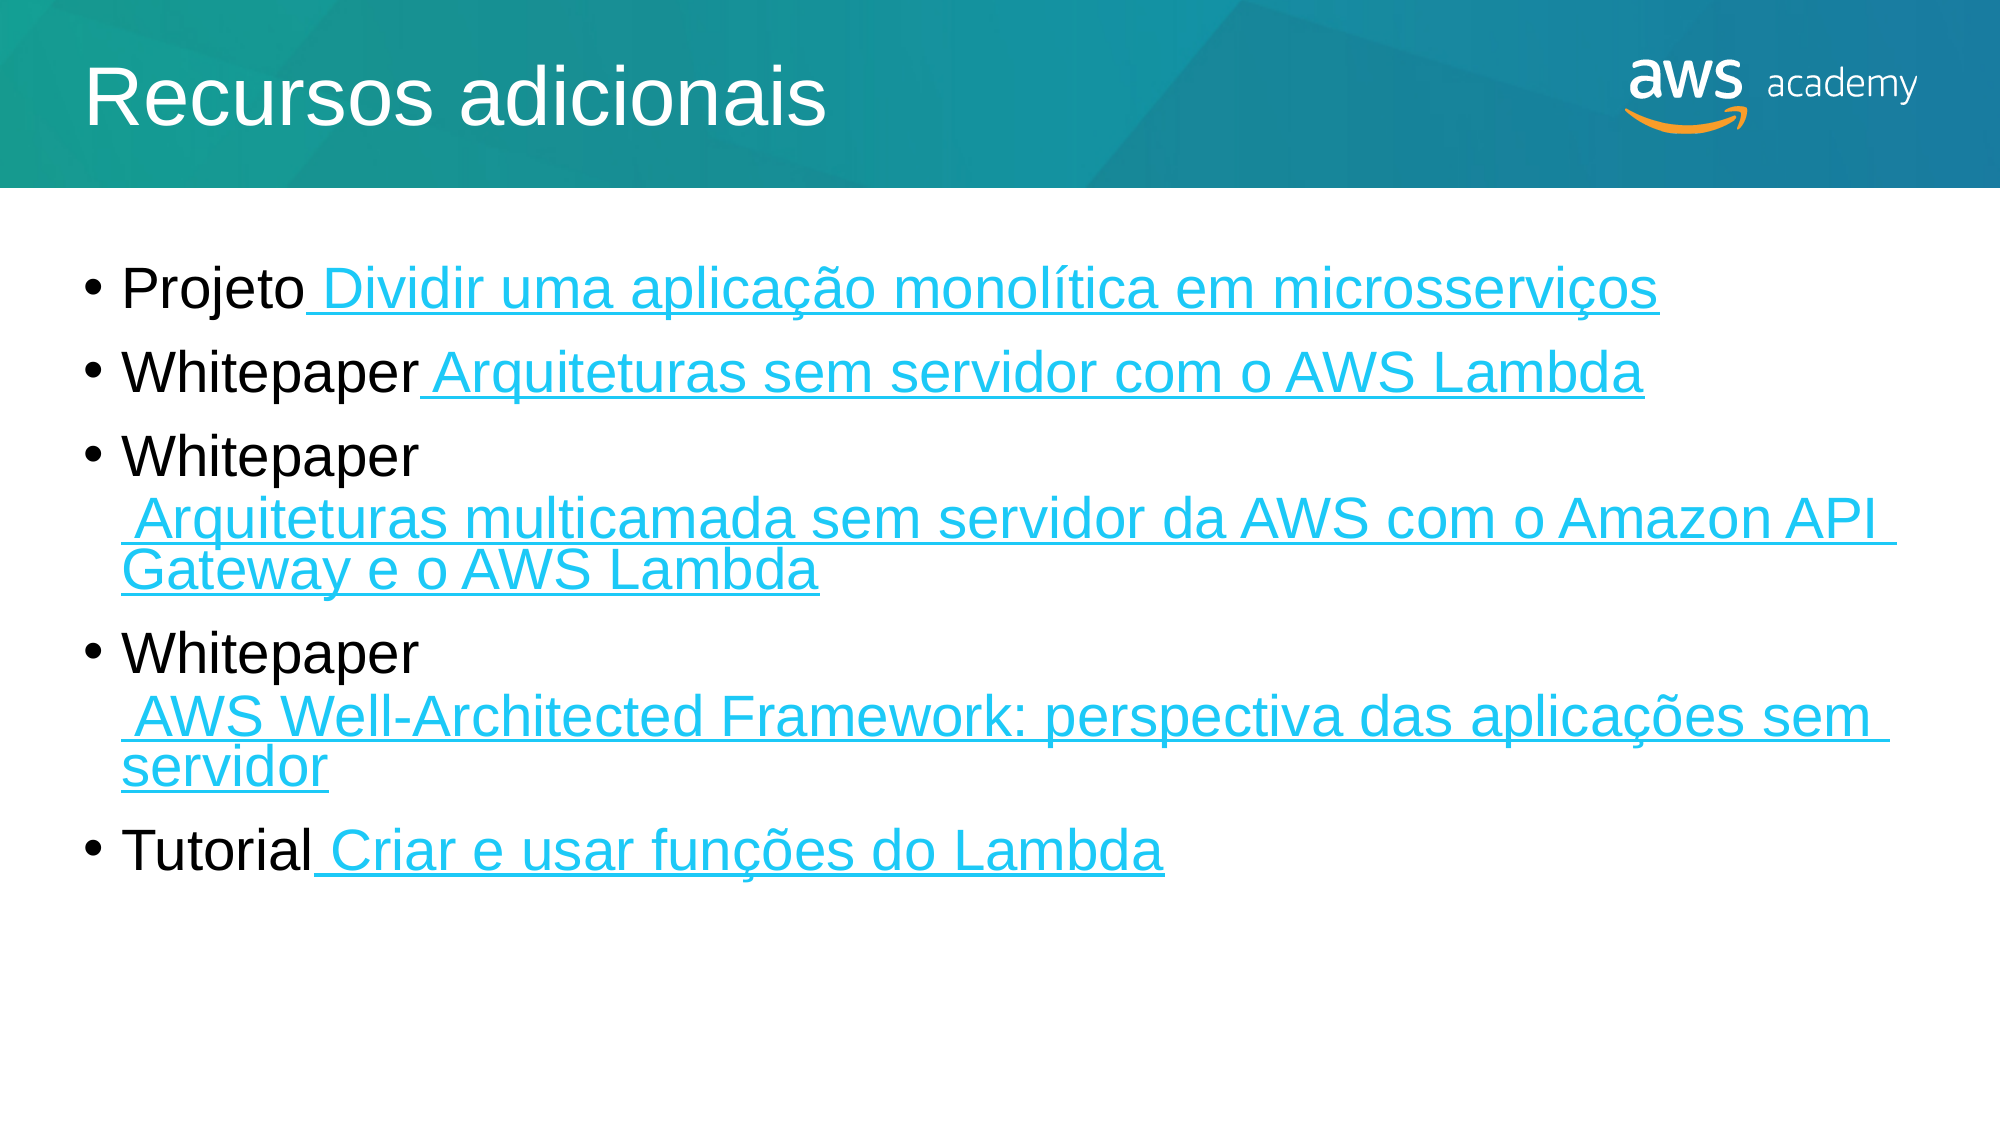

# Recursos adicionais
Projeto Dividir uma aplicação monolítica em microsserviços
Whitepaper Arquiteturas sem servidor com o AWS Lambda
Whitepaper Arquiteturas multicamada sem servidor da AWS com o Amazon API Gateway e o AWS Lambda
Whitepaper AWS Well-Architected Framework: perspectiva das aplicações sem servidor
Tutorial Criar e usar funções do Lambda